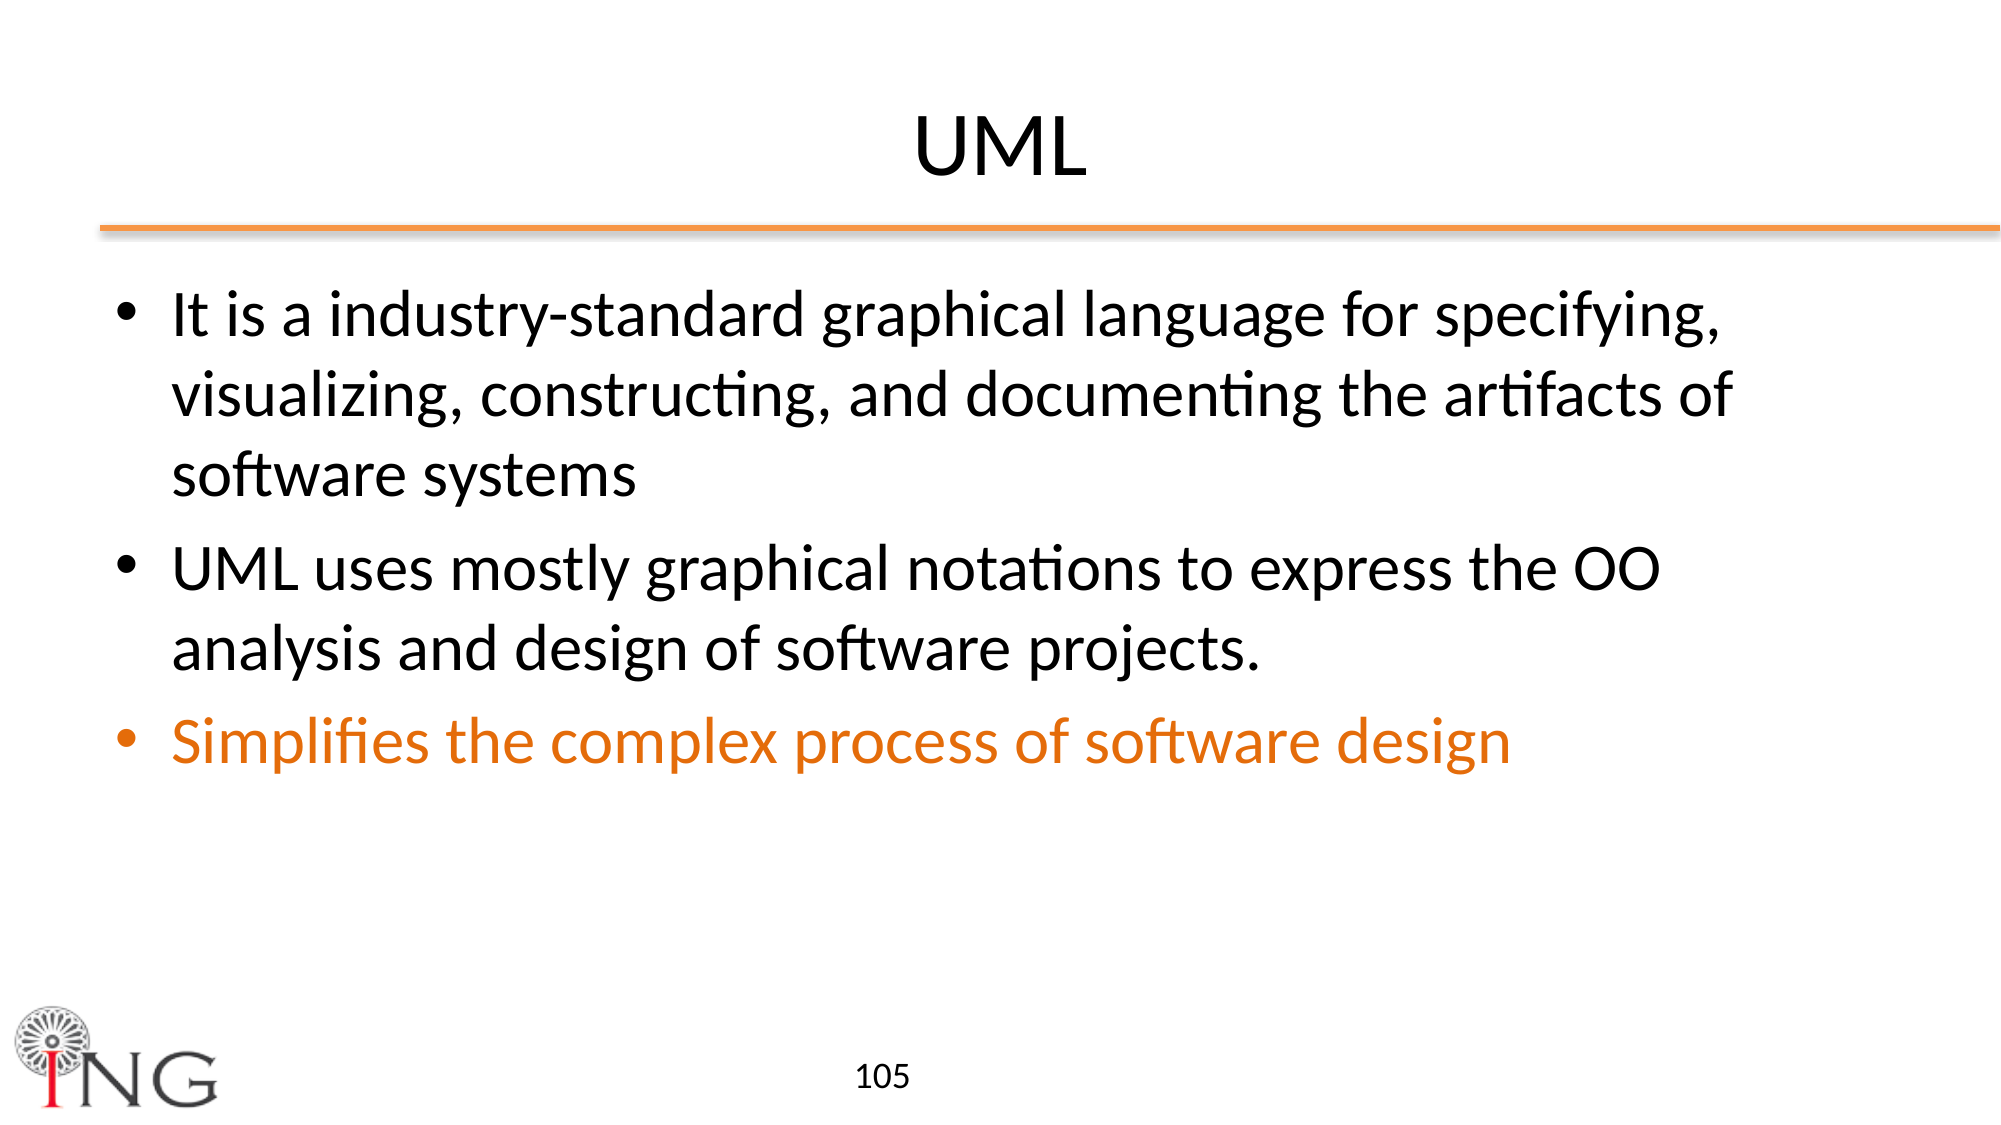

# UML
It is a industry-standard graphical language for specifying, visualizing, constructing, and documenting the artifacts of software systems
UML uses mostly graphical notations to express the OO analysis and design of software projects.
Simplifies the complex process of software design

105